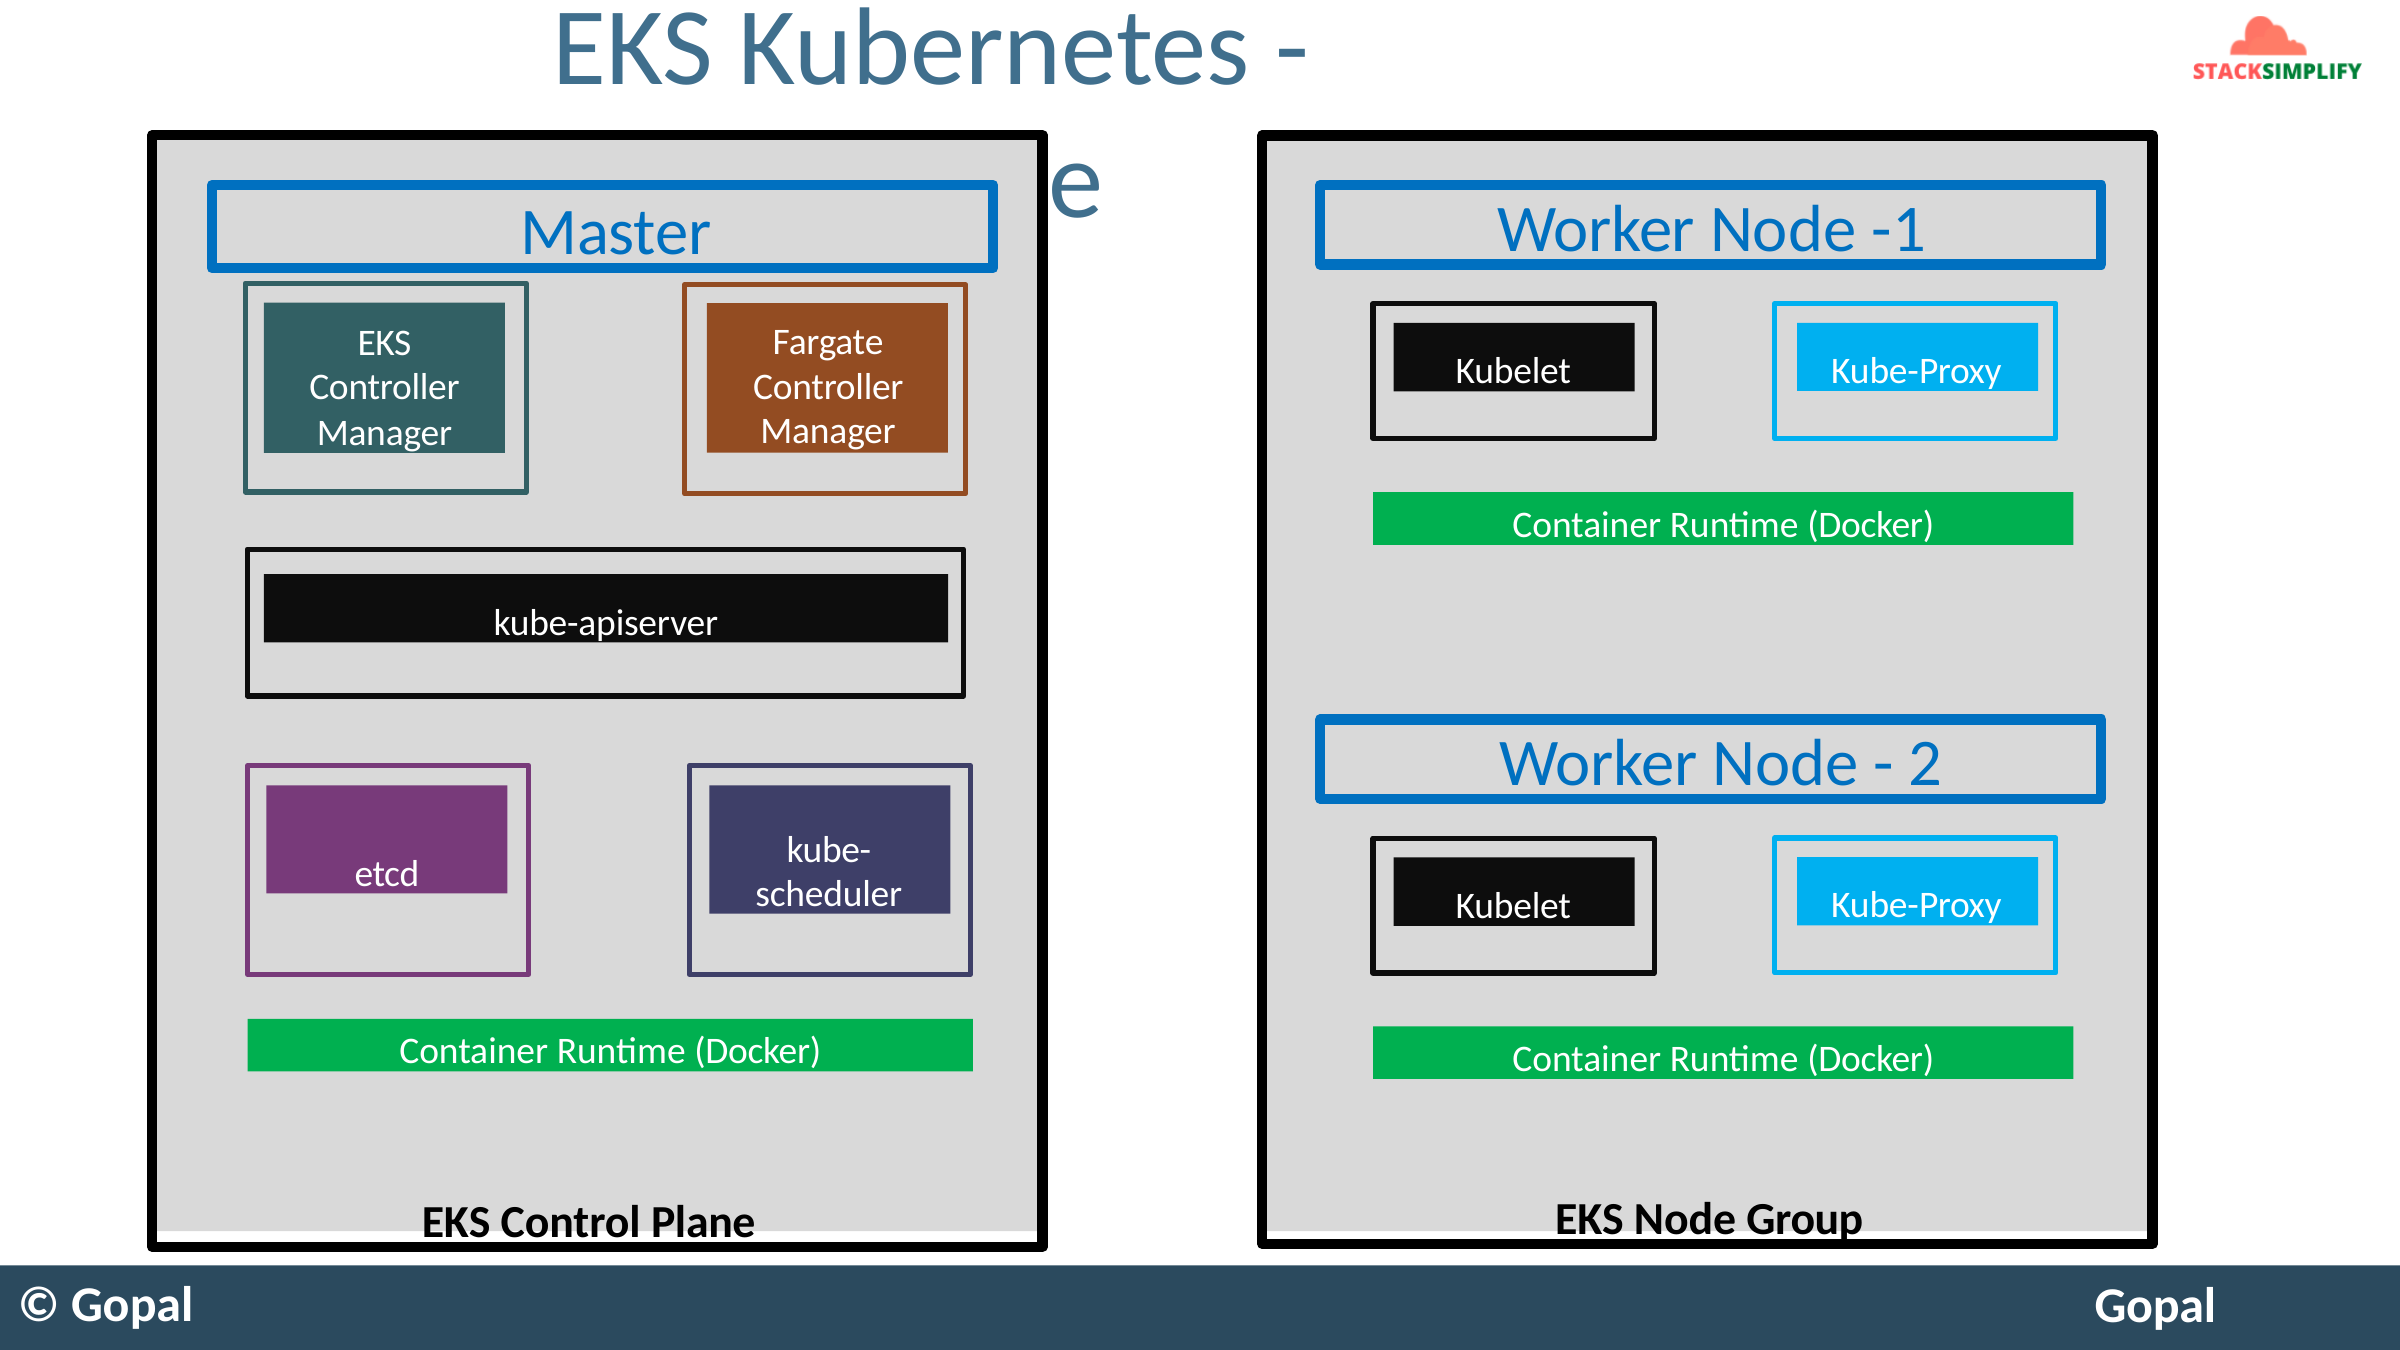

# EKS Kubernetes - Architecture

EKS Control Plane

EKS Node Group
Master
Worker Node -1

EKS
Controller
Manager
Fargate Controller Manager

Kube-Proxy
Kubelet
Container Runtime (Docker)
kube-apiserver
Worker Node - 2

etcd
kube- scheduler

Kube-Proxy
Kubelet
Container Runtime (Docker)
Container Runtime (Docker)
© Gopal
Gopal